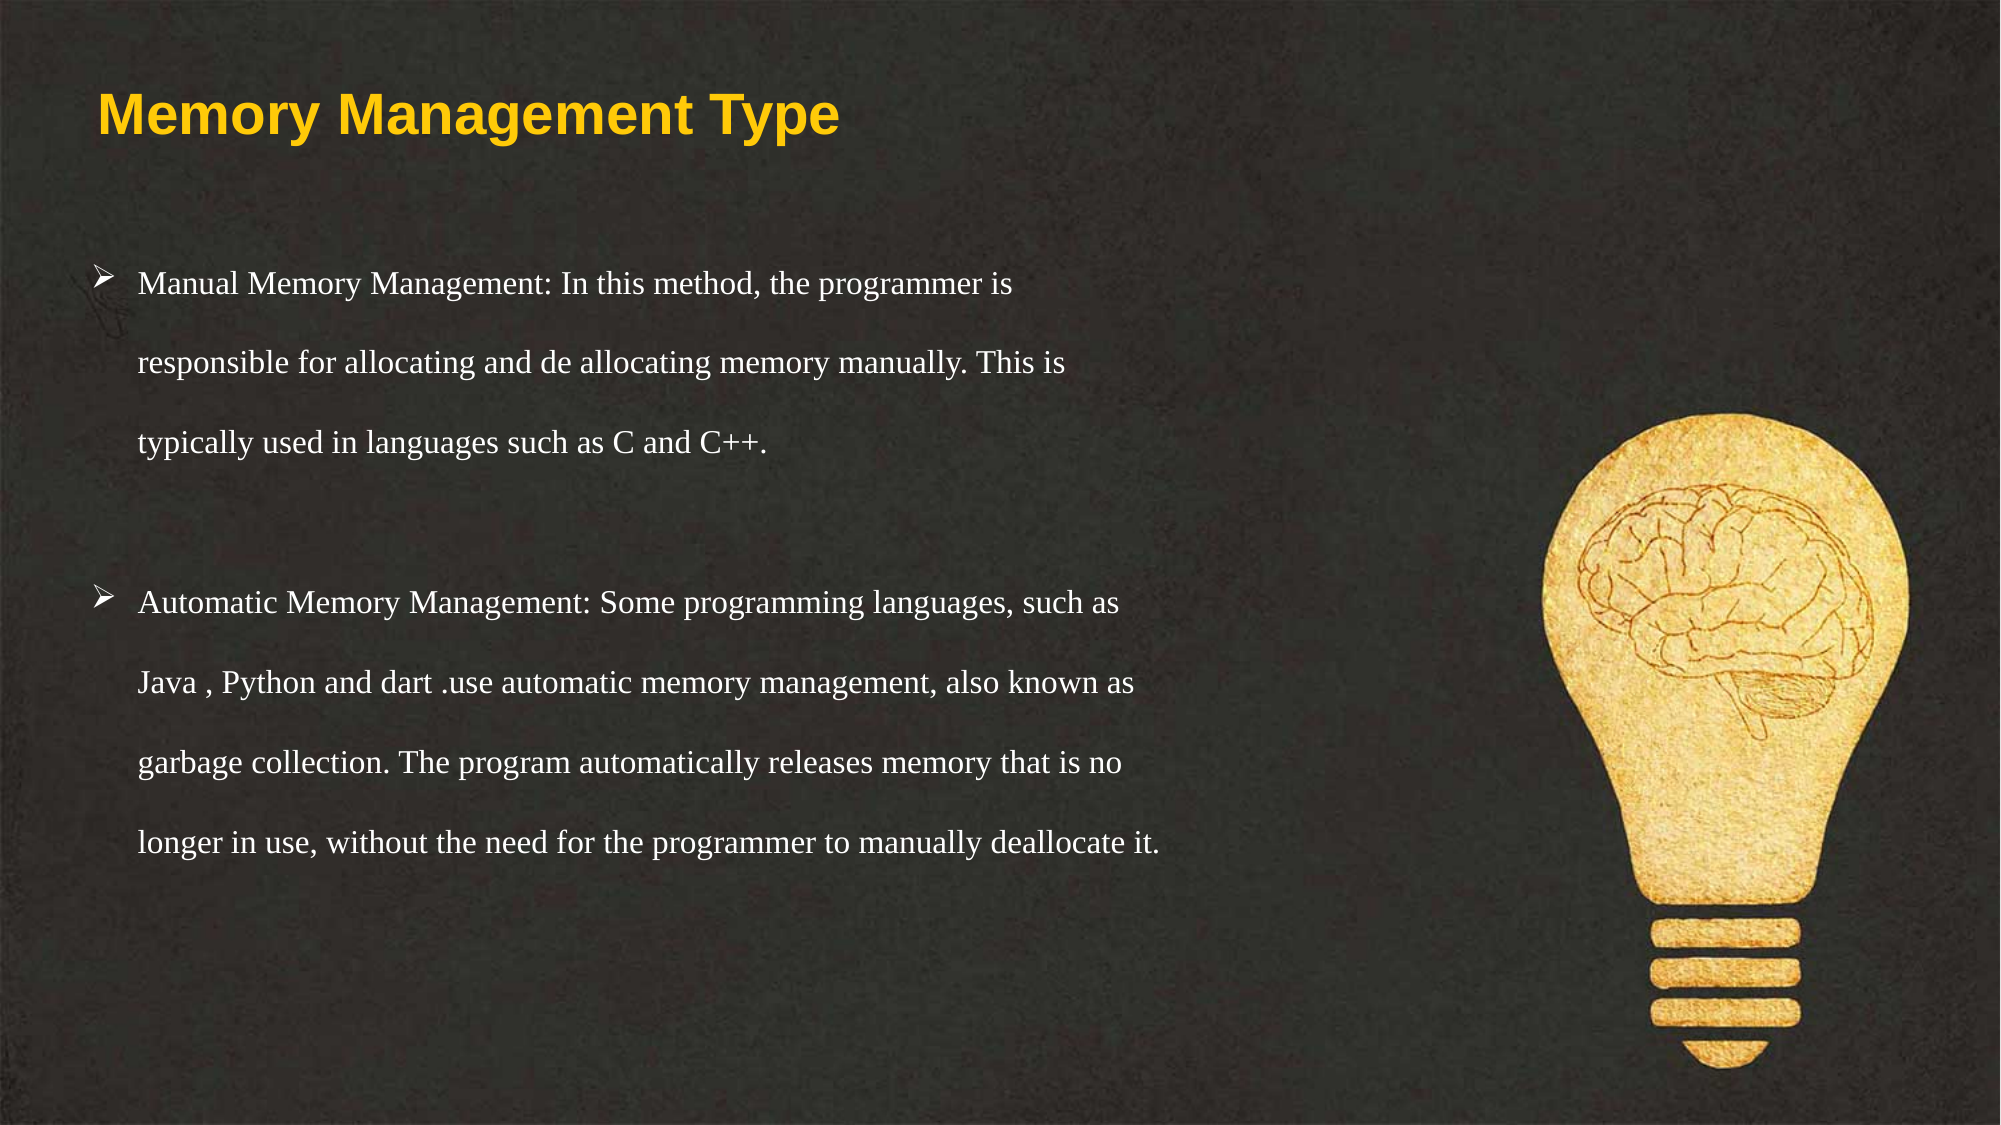

Memory Management Type
Manual Memory Management: In this method, the programmer is responsible for allocating and de allocating memory manually. This is typically used in languages such as C and C++.

Automatic Memory Management: Some programming languages, such as Java , Python and dart .use automatic memory management, also known as garbage collection. The program automatically releases memory that is no longer in use, without the need for the programmer to manually deallocate it.